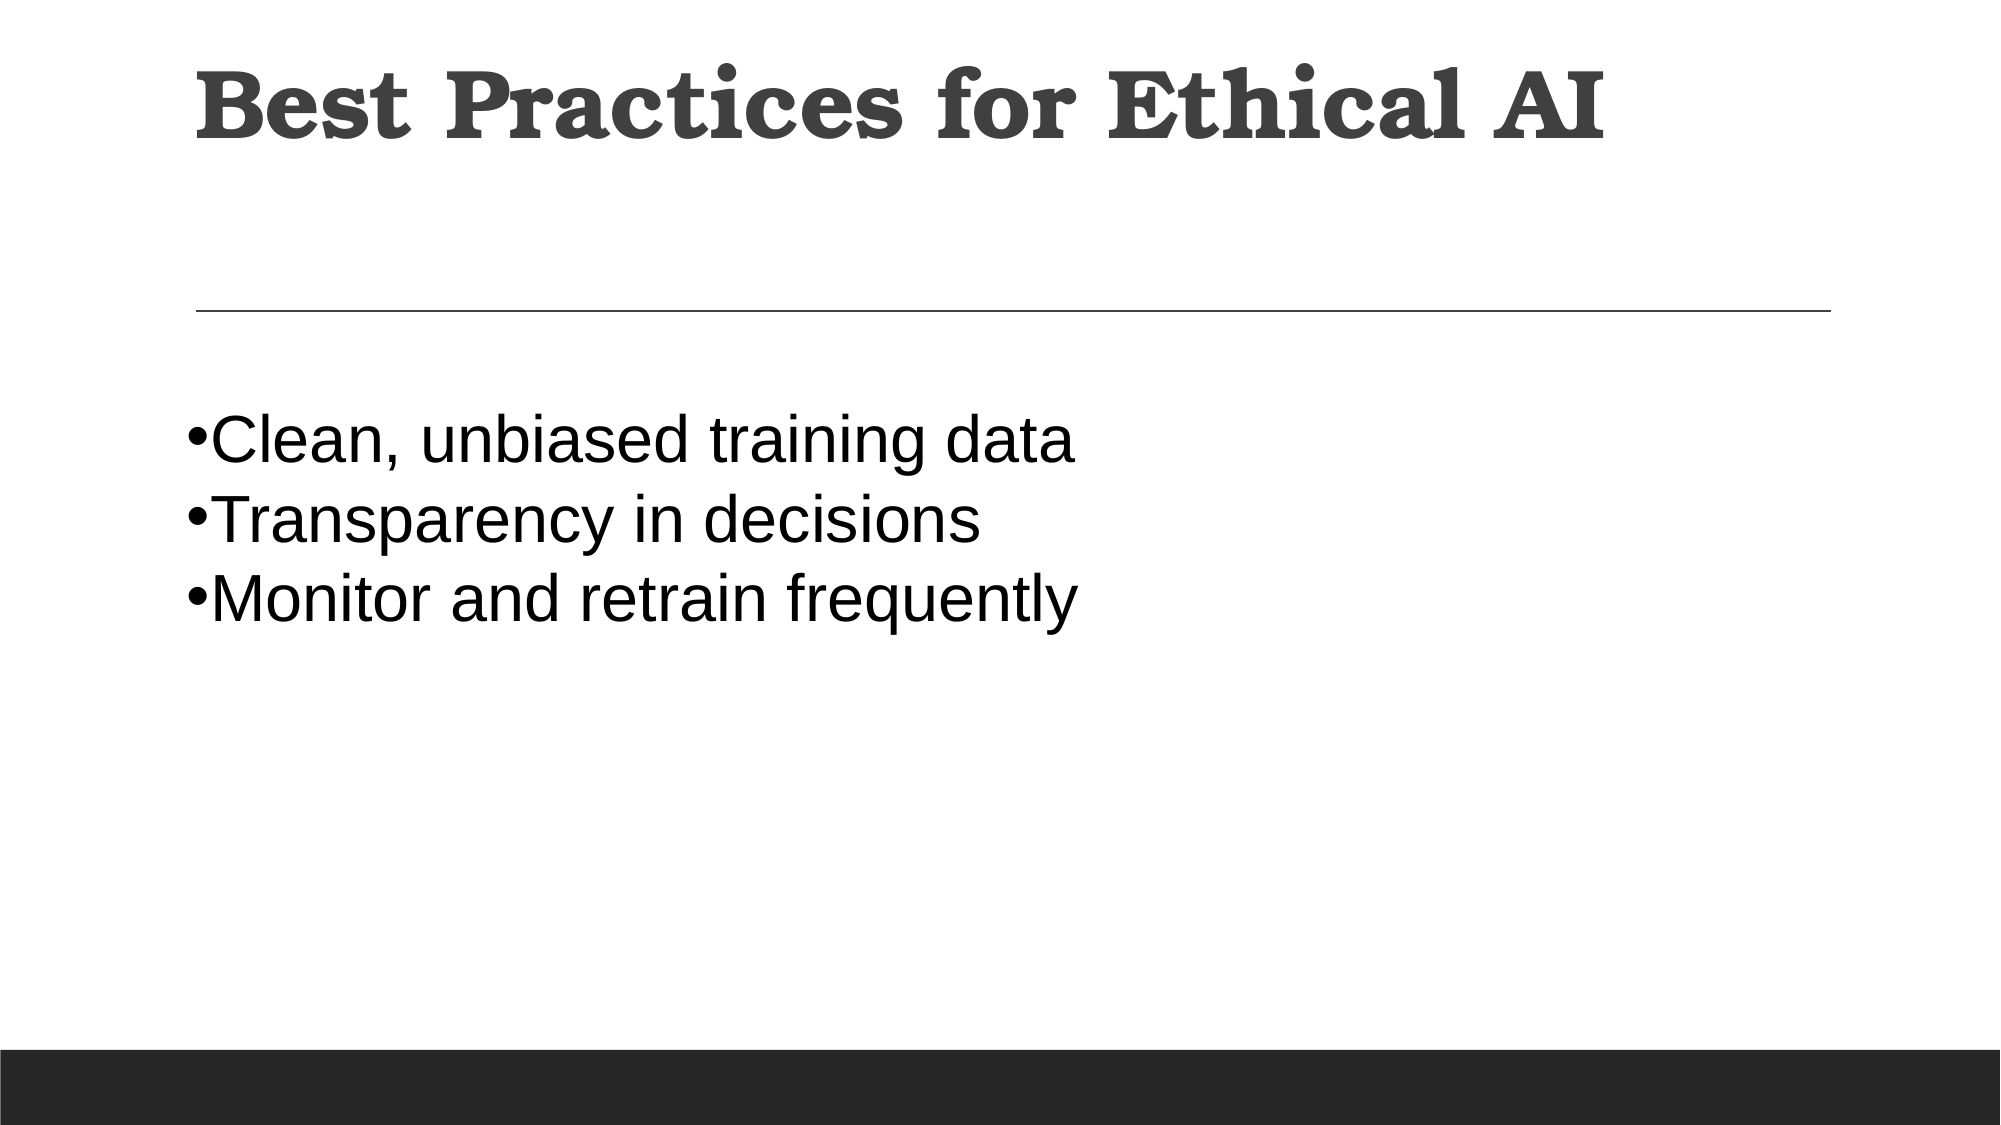

# Best Practices for Ethical AI
Clean, unbiased training data
Transparency in decisions
Monitor and retrain frequently